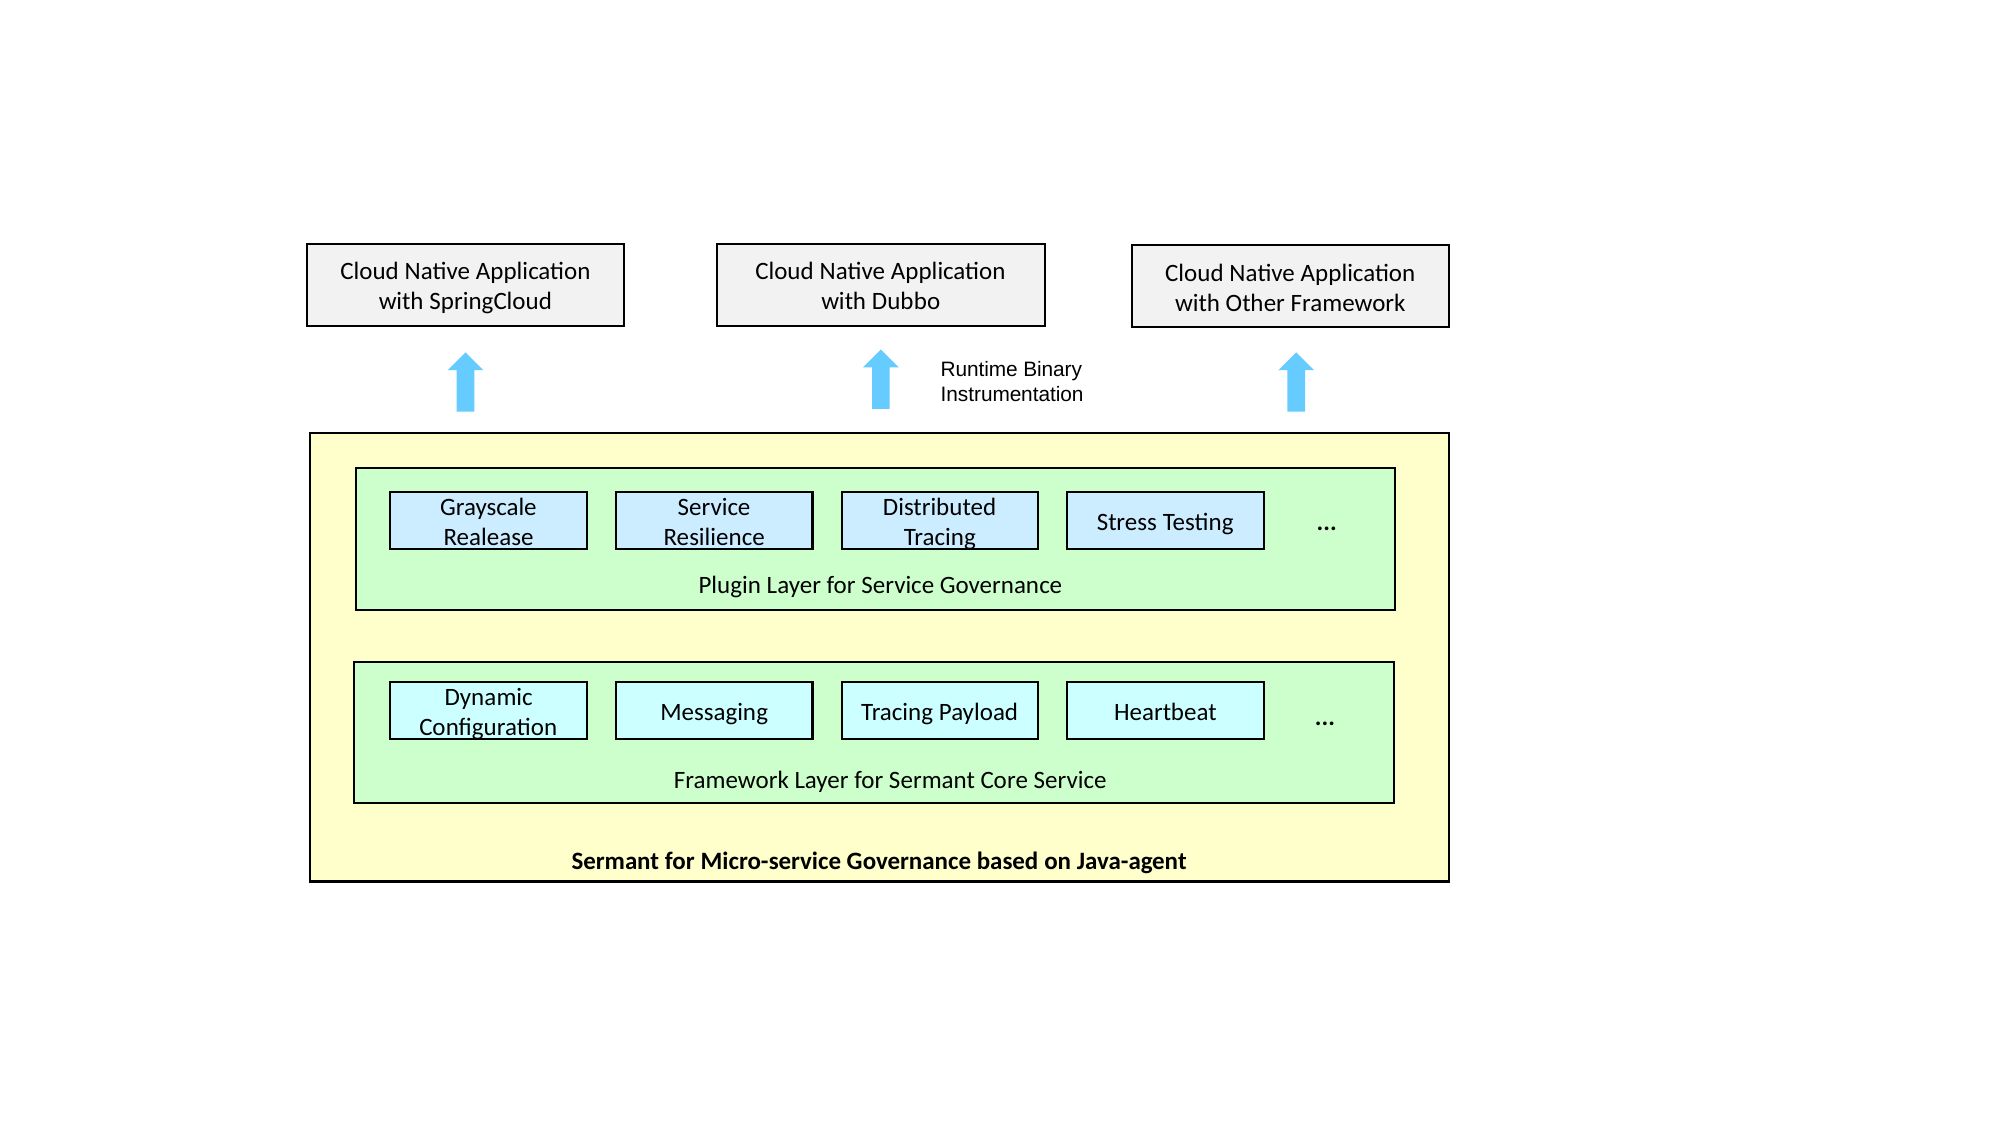

Cloud Native Application
with SpringCloud
Cloud Native Application
with Dubbo
Cloud Native Application
with Other Framework
Runtime Binary
Instrumentation

Sermant for Micro-service Governance based on Java-agent

...
Stress Testing
Distributed Tracing
Grayscale Realease
Service Resilience
Plugin Layer for Service Governance

Heartbeat
Tracing Payload
Dynamic Configuration
Messaging
...
Framework Layer for Sermant Core Service